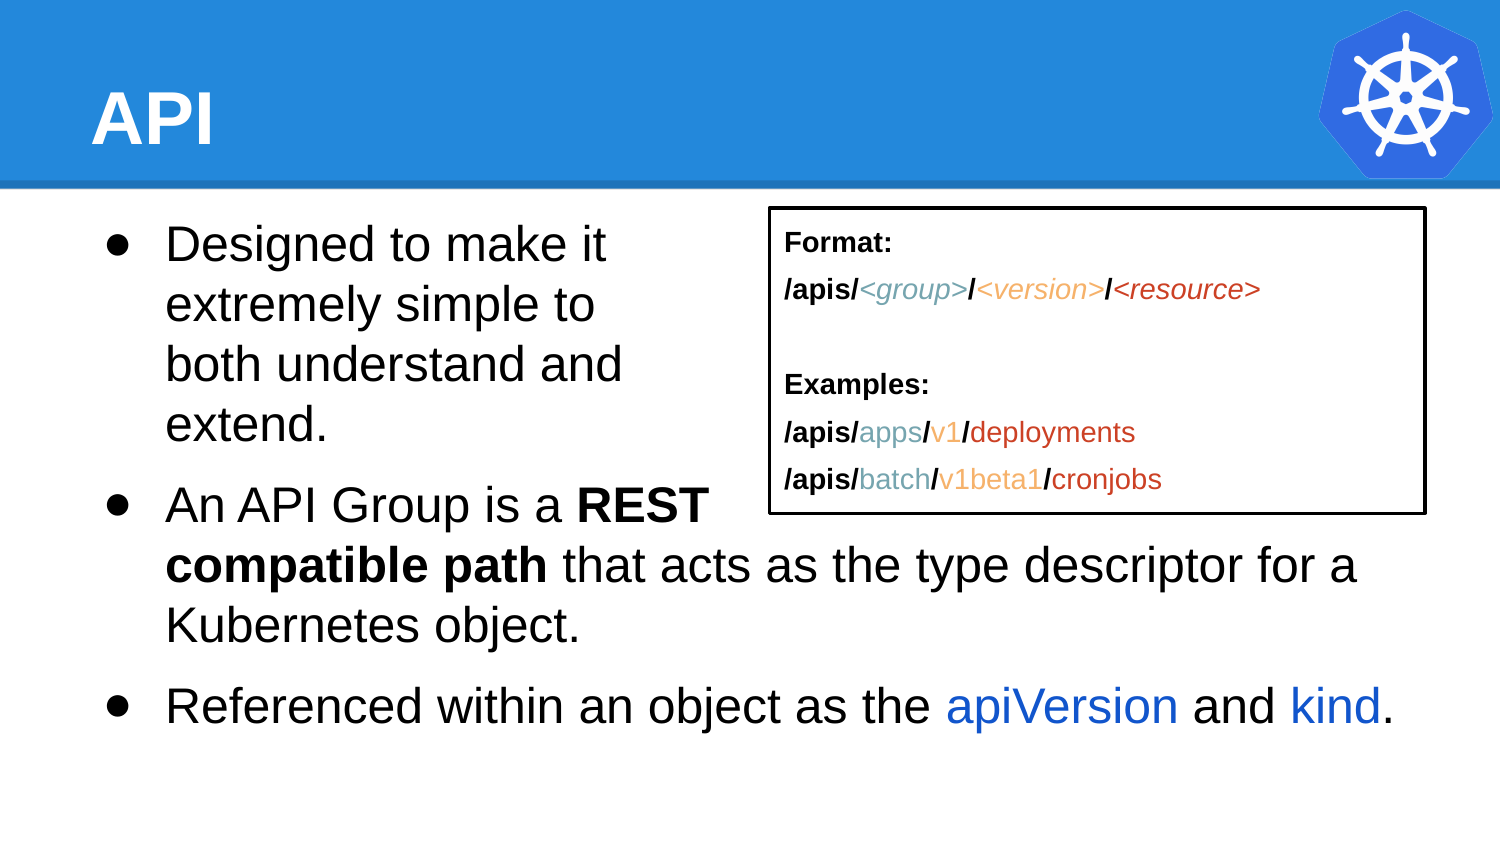

# API
Designed to make it
extremely simple to
both understand and
extend.
An API Group is a REST
compatible path that acts as the type descriptor for a Kubernetes object.
Referenced within an object as the apiVersion and kind.
Format:
/apis/<group>/<version>/<resource>

Examples:
/apis/apps/v1/deployments
/apis/batch/v1beta1/cronjobs